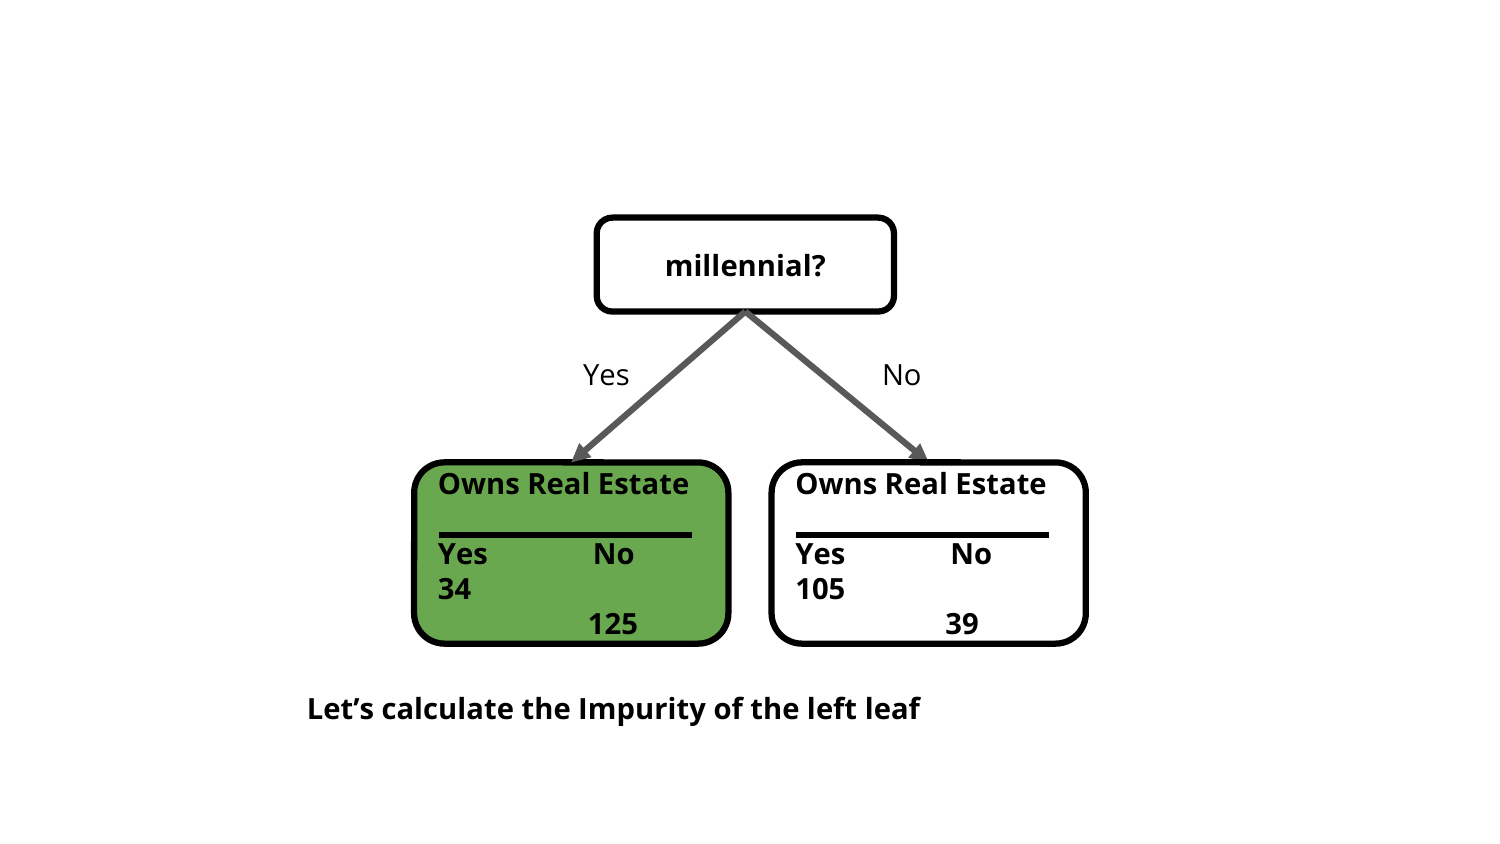

millennial?
Yes
No

Owns Real Estate
Yes              No
34		125

Owns Real Estate
Yes              No
105		39

Let’s calculate the Impurity of the left leaf